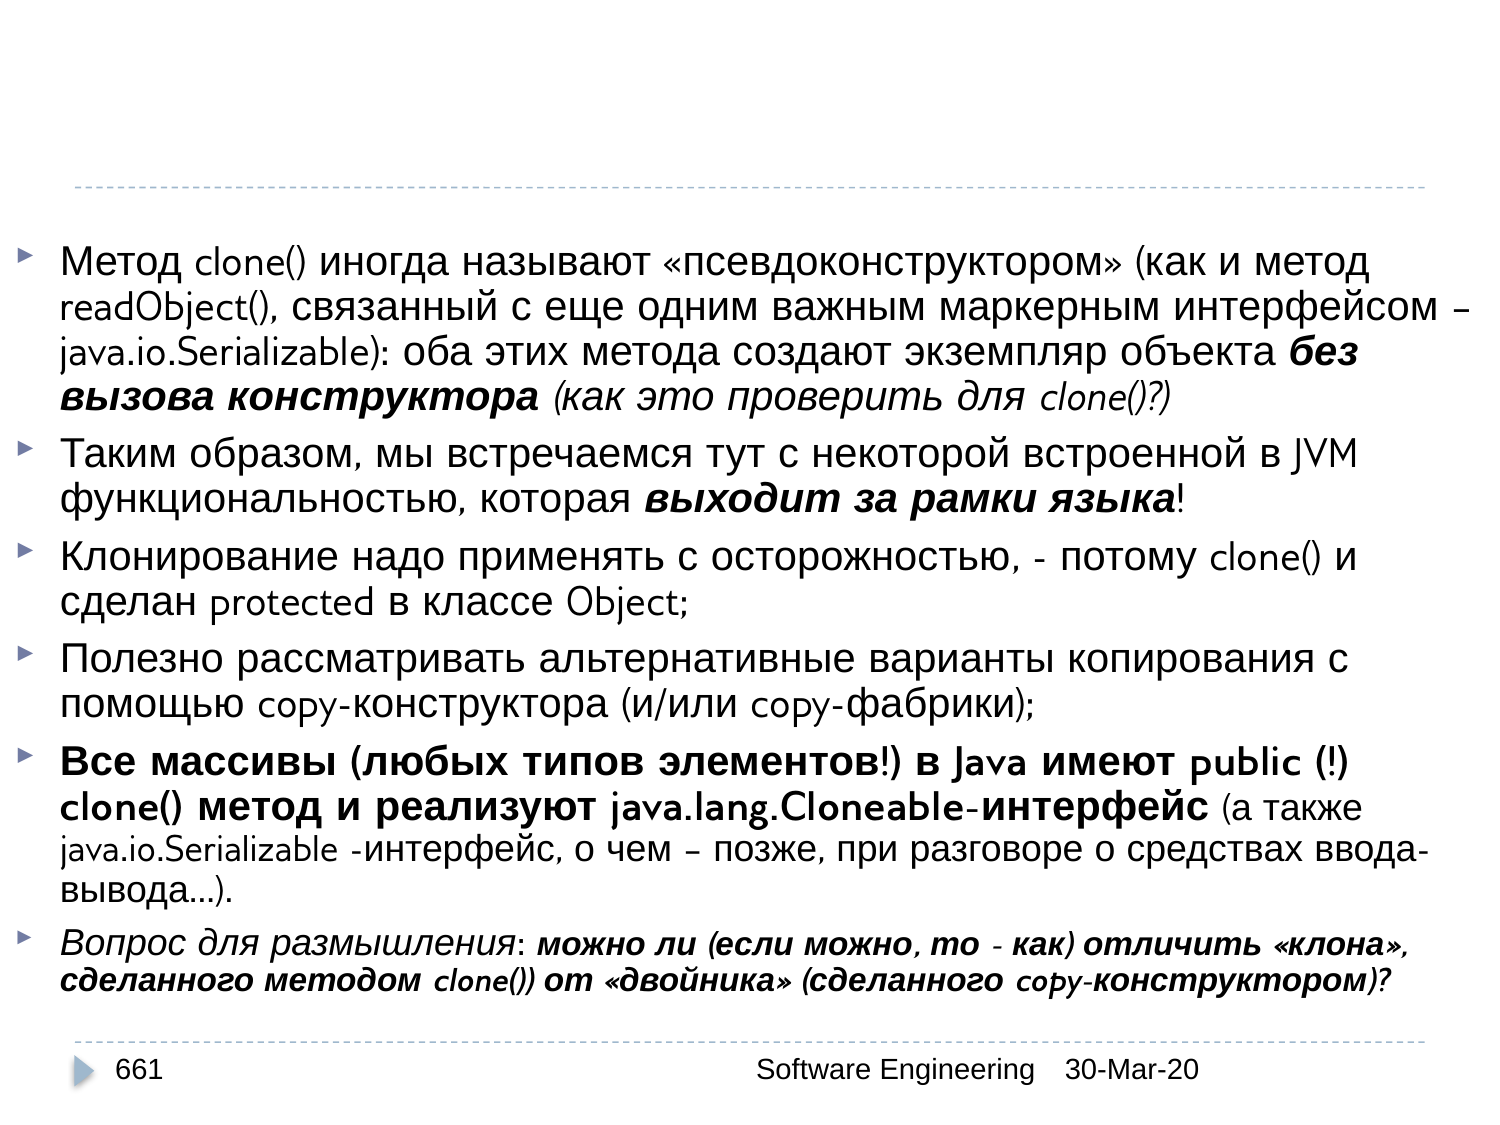

Метод clone() иногда называют «псевдоконструктором» (как и метод readObject(), связанный с еще одним важным маркерным интерфейсом – java.io.Serializable): оба этих метода создают экземпляр объекта без вызова конструктора (как это проверить для clone()?)
Таким образом, мы встречаемся тут с некоторой встроенной в JVM функциональностью, которая выходит за рамки языка!
Клонирование надо применять с осторожностью, - потому clone() и сделан protected в классе Object;
Полезно рассматривать альтернативные варианты копирования с помощью copy-конструктора (и/или copy-фабрики);
Все массивы (любых типов элементов!) в Java имеют public (!) clone() метод и реализуют java.lang.Cloneable-интерфейс (а также java.io.Serializable -интерфейс, о чем – позже, при разговоре о средствах ввода-вывода...).
Вопрос для размышления: можно ли (если можно, то - как) отличить «клона», сделанного методом clone()) от «двойника» (сделанного copy-конструктором)?

661
Software Engineering
30-Mar-20